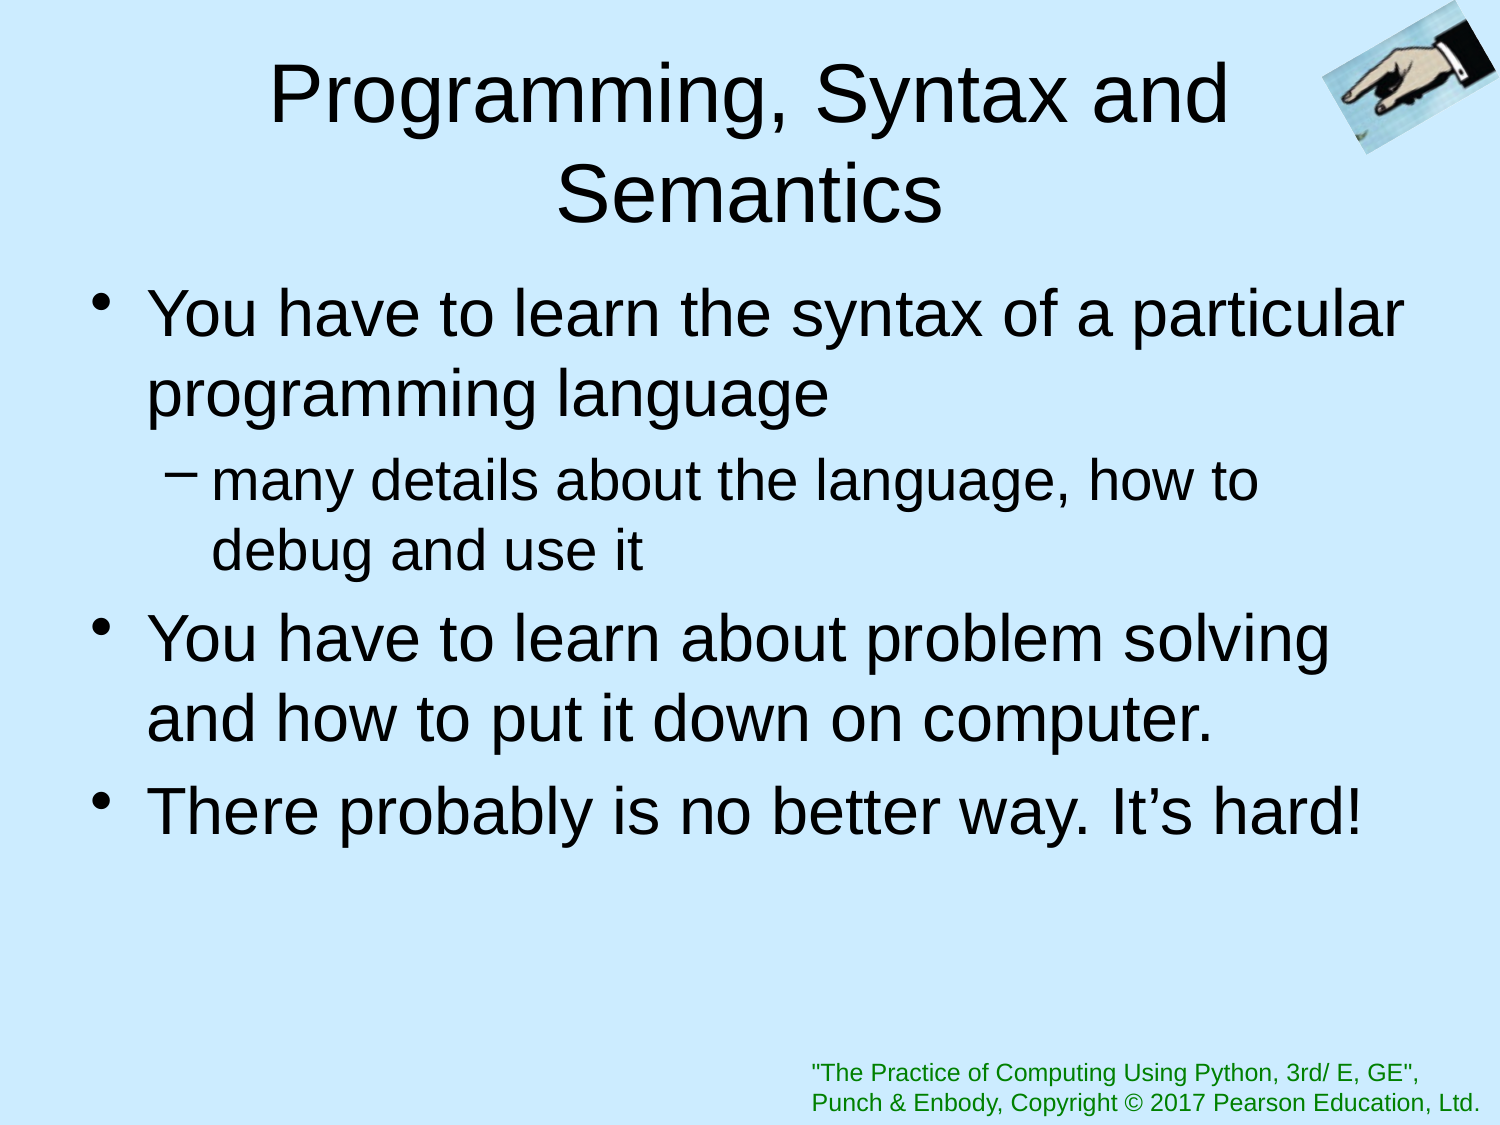

# Programming, Syntax and Semantics
You have to learn the syntax of a particular programming language
many details about the language, how to debug and use it
You have to learn about problem solving and how to put it down on computer.
There probably is no better way. It’s hard!